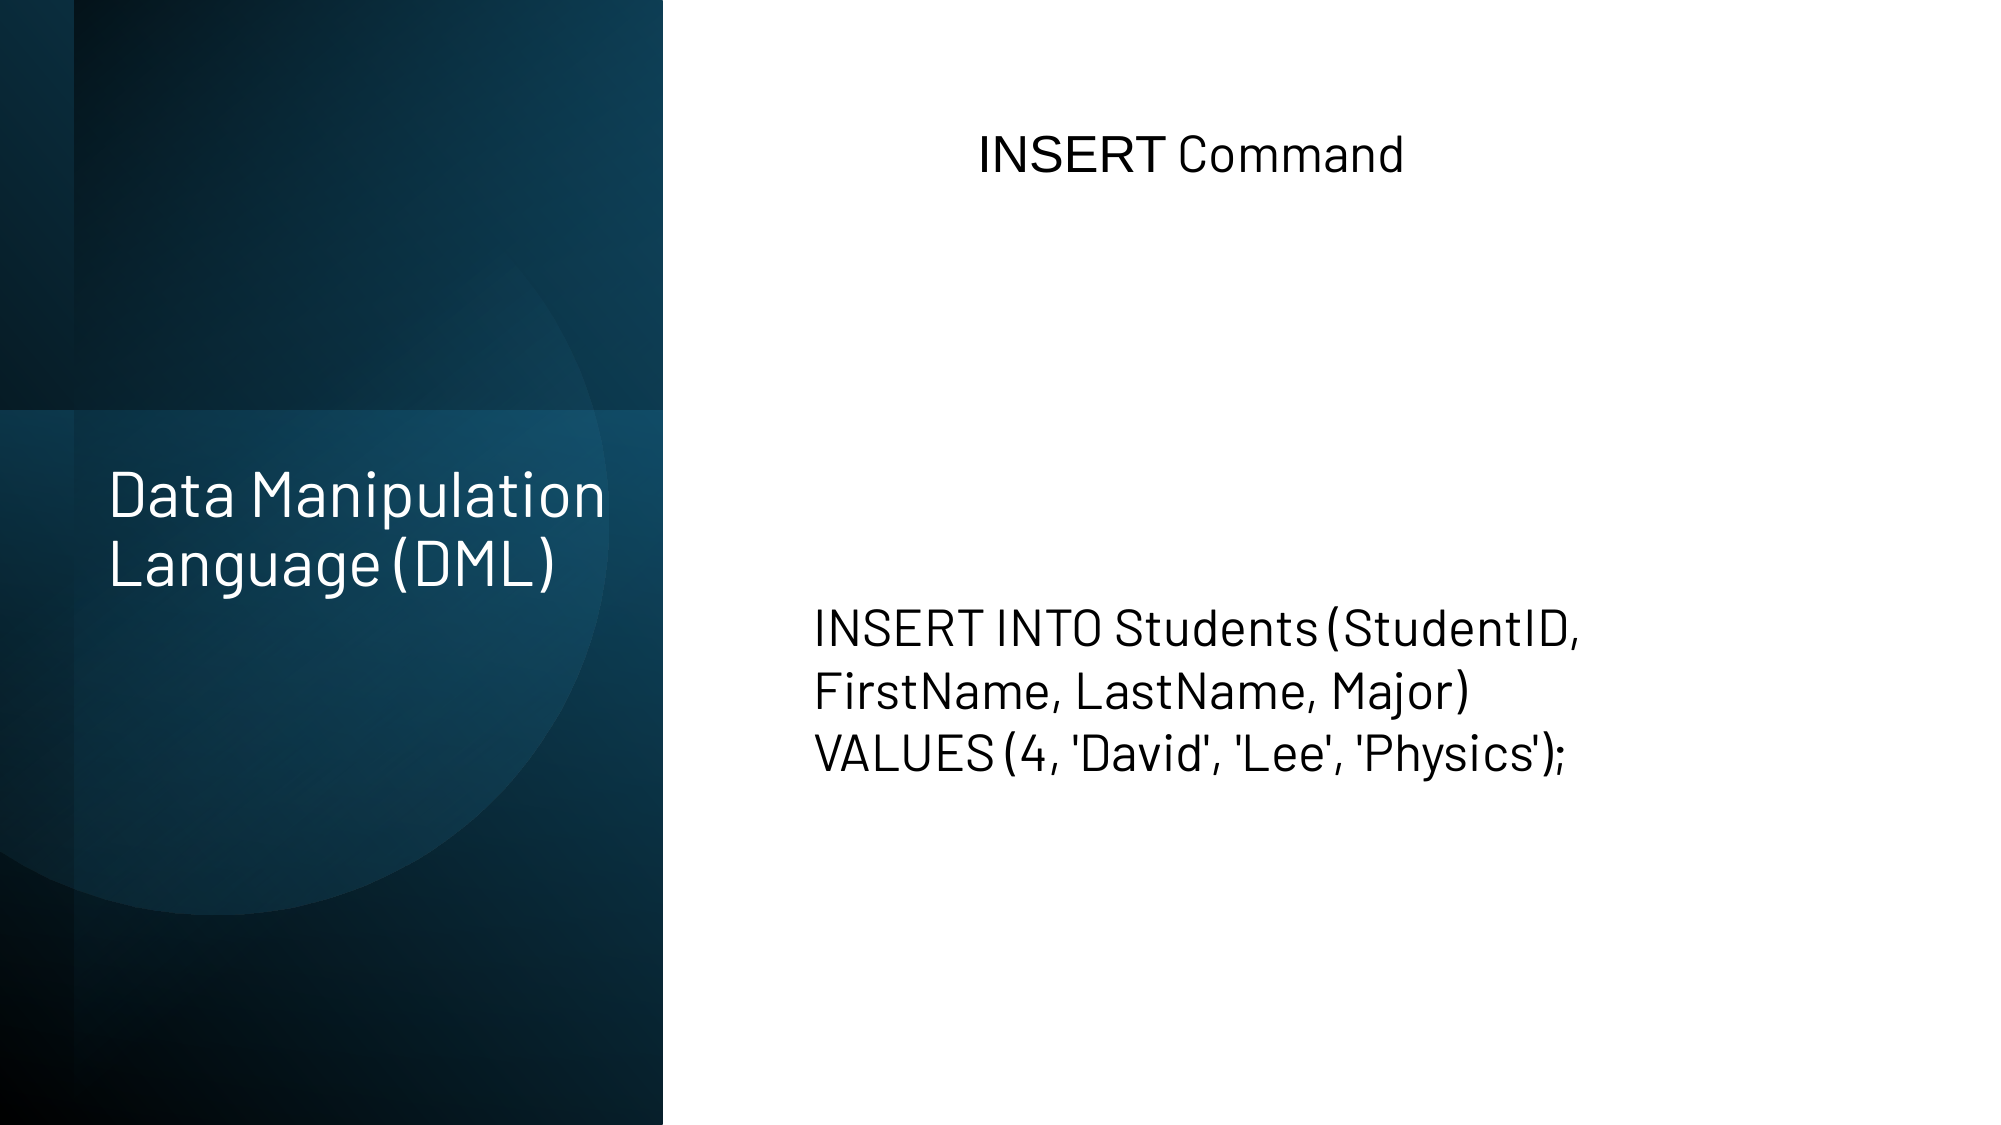

INSERT Command

# Data Manipulation Language (DML)
INSERT INTO Students (StudentID, FirstName, LastName, Major)
VALUES (4, 'David', 'Lee', 'Physics');